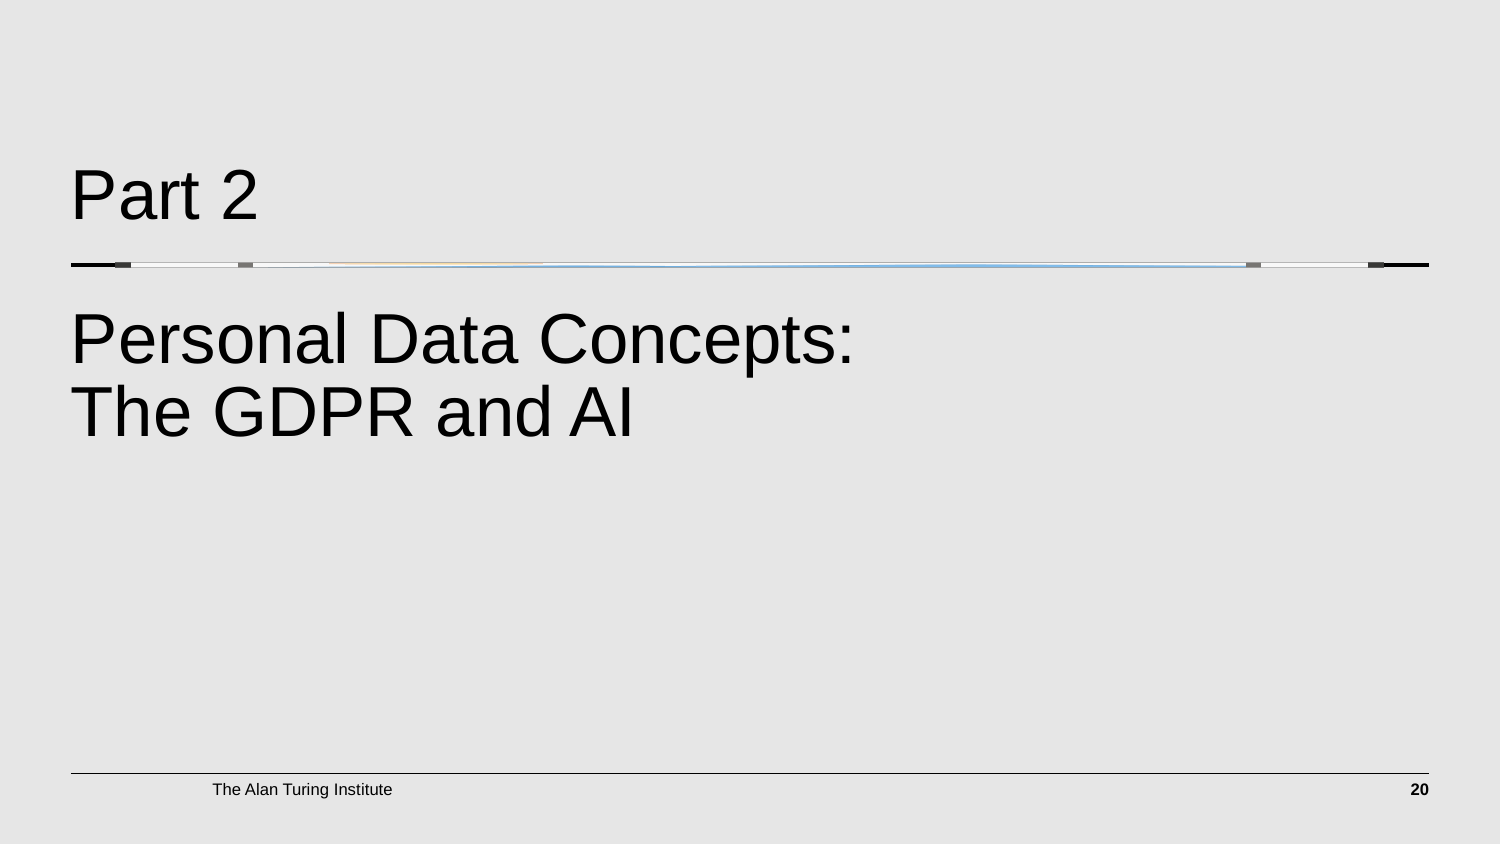

# Part 2 Personal Data Concepts: The GDPR and AI

20